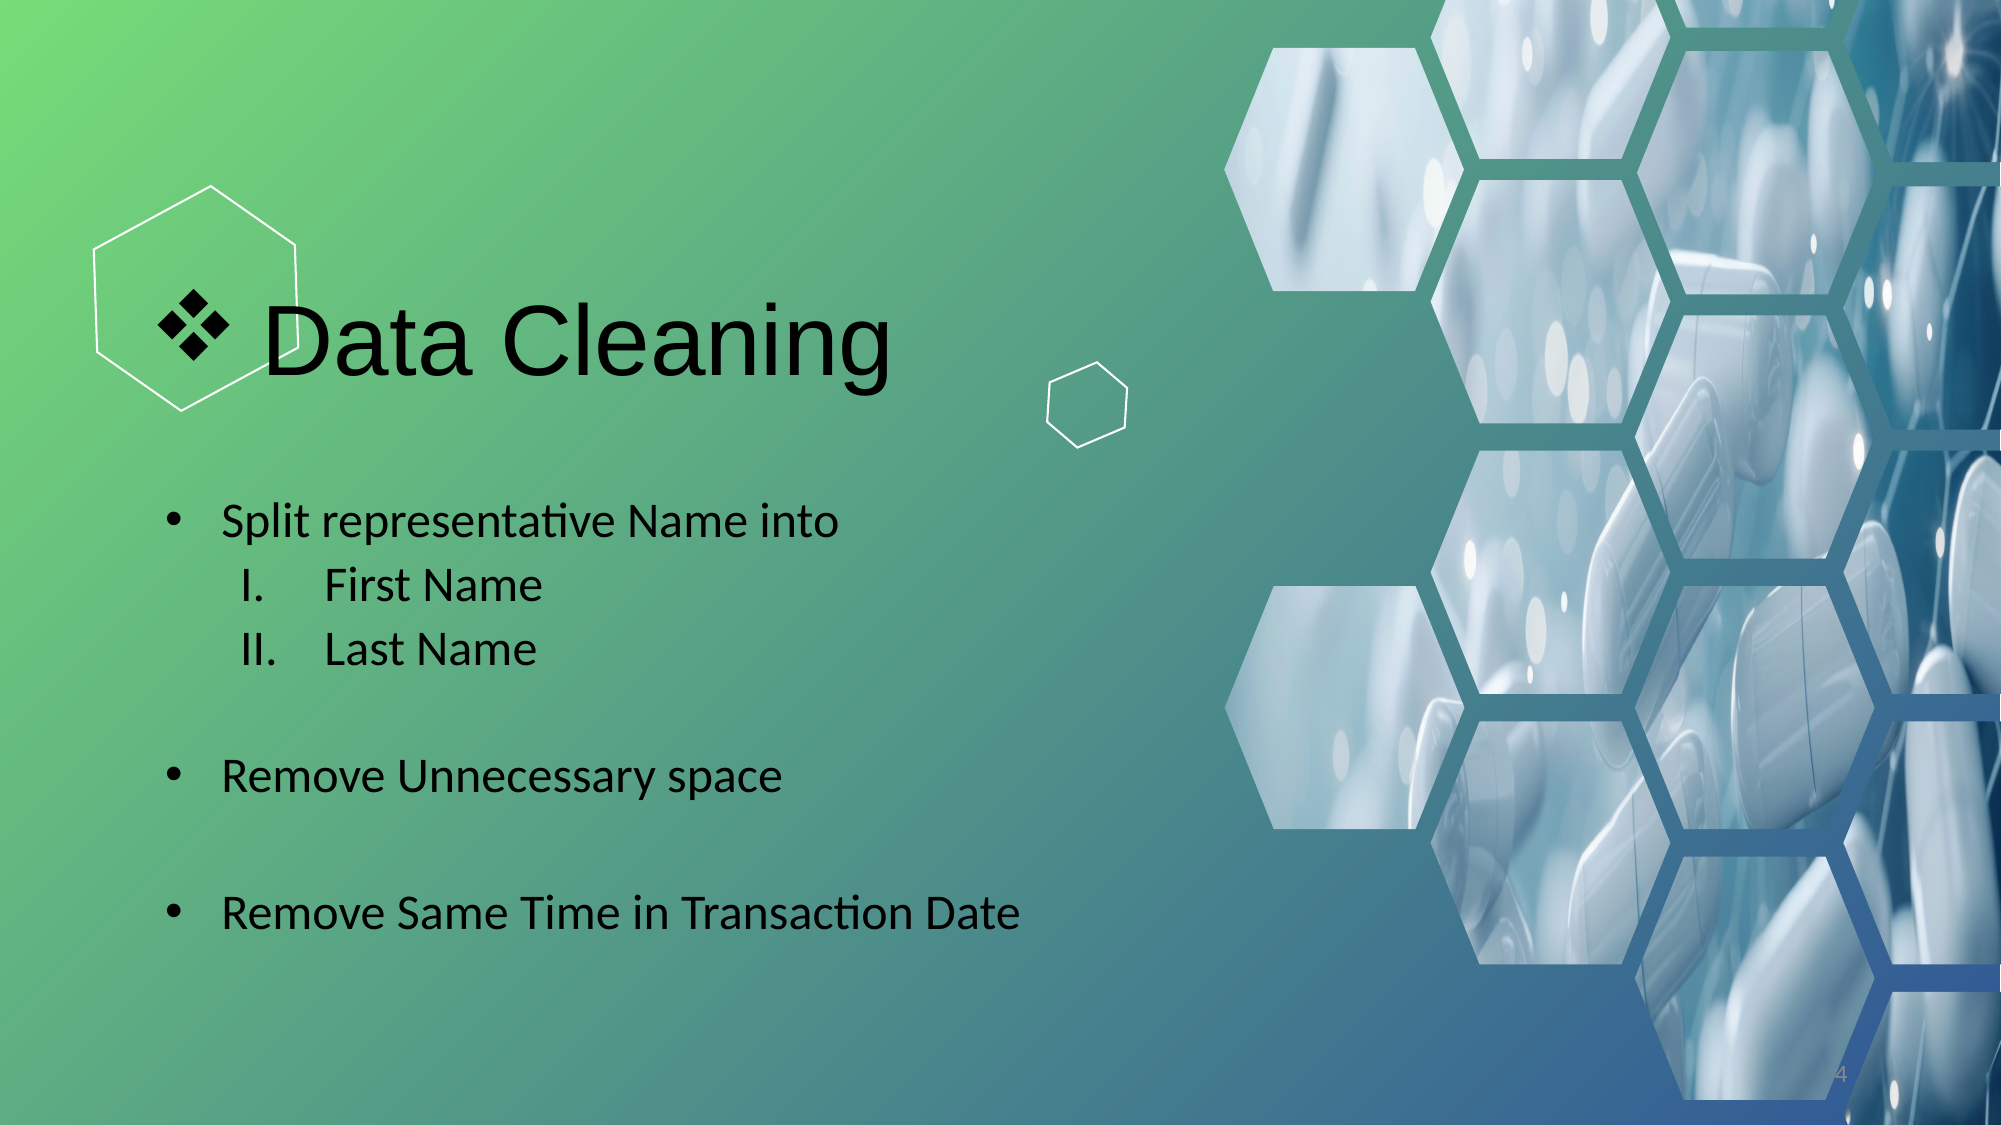

# Data Cleaning

Split representative Name into
First Name
Last Name
Remove Unnecessary space
Remove Same Time in Transaction Date
4